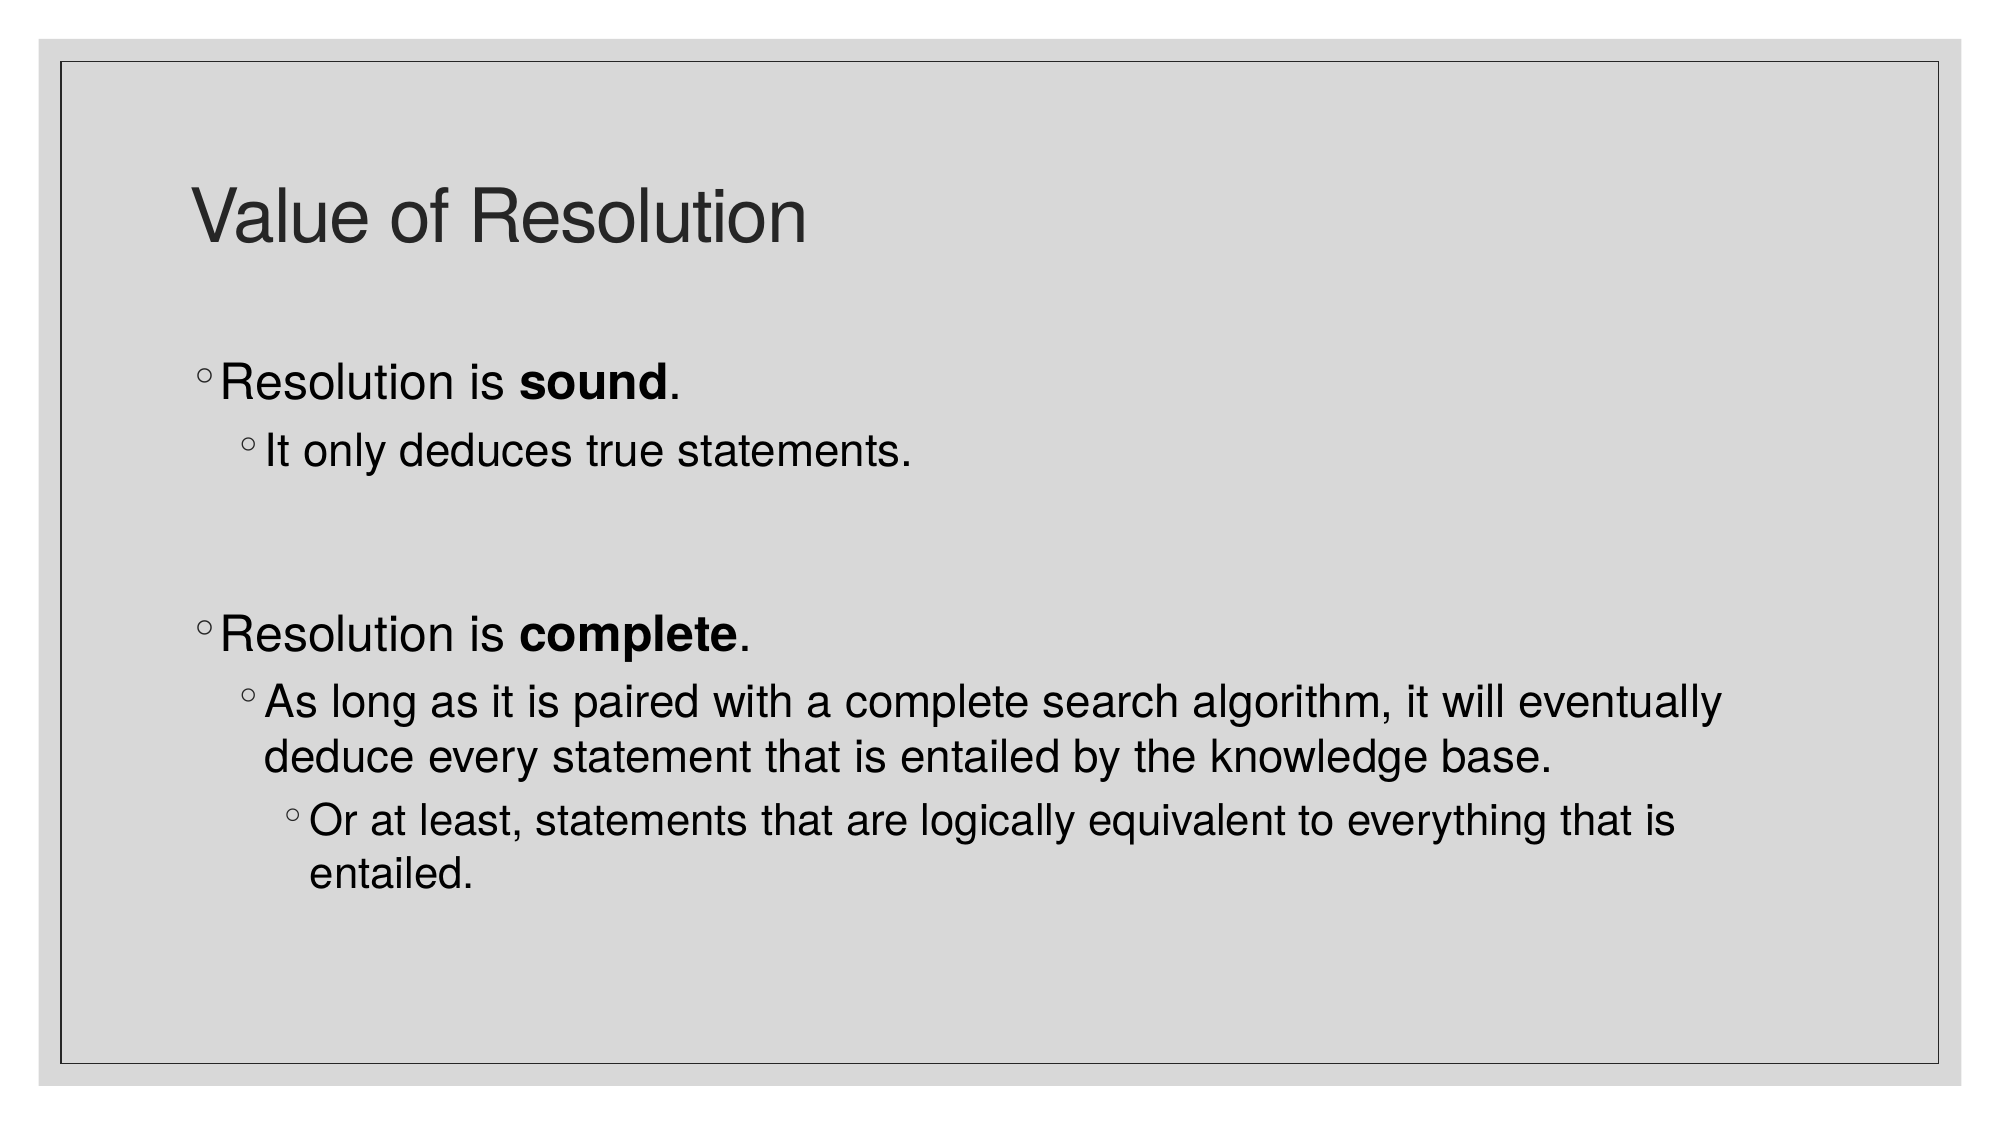

# Value of Resolution
Resolution is sound.
It only deduces true statements.

Resolution is complete.
As long as it is paired with a complete search algorithm, it will eventually deduce every statement that is entailed by the knowledge base.
Or at least, statements that are logically equivalent to everything that is entailed.